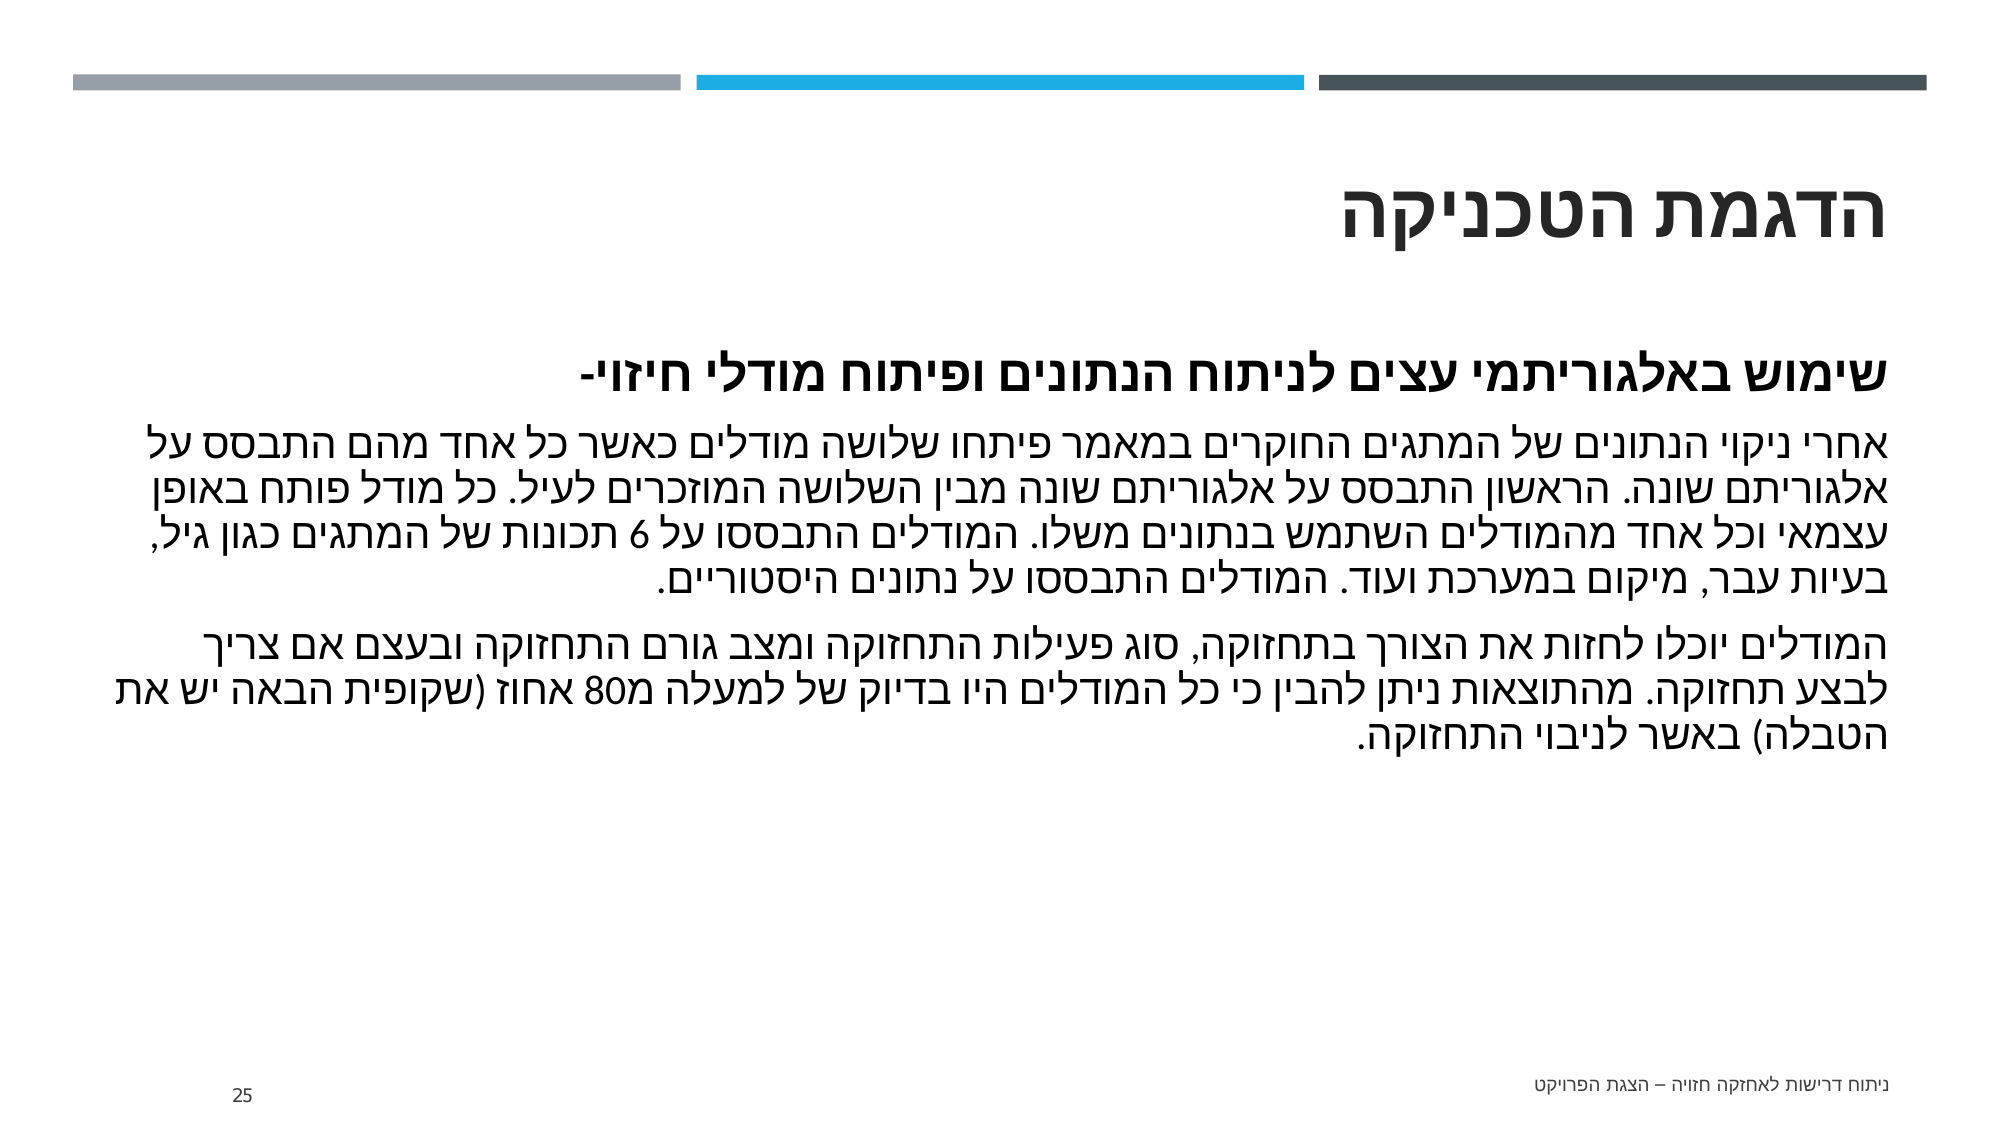

# הדגמת הטכניקה
שימוש באלגוריתמי עצים לניתוח הנתונים ופיתוח מודלי חיזוי-
אחרי ניקוי הנתונים של המתגים החוקרים במאמר פיתחו שלושה מודלים כאשר כל אחד מהם התבסס על אלגוריתם שונה. הראשון התבסס על אלגוריתם שונה מבין השלושה המוזכרים לעיל. כל מודל פותח באופן עצמאי וכל אחד מהמודלים השתמש בנתונים משלו. המודלים התבססו על 6 תכונות של המתגים כגון גיל, בעיות עבר, מיקום במערכת ועוד. המודלים התבססו על נתונים היסטוריים.
המודלים יוכלו לחזות את הצורך בתחזוקה, סוג פעילות התחזוקה ומצב גורם התחזוקה ובעצם אם צריך לבצע תחזוקה. מהתוצאות ניתן להבין כי כל המודלים היו בדיוק של למעלה מ80 אחוז (שקופית הבאה יש את הטבלה) באשר לניבוי התחזוקה.